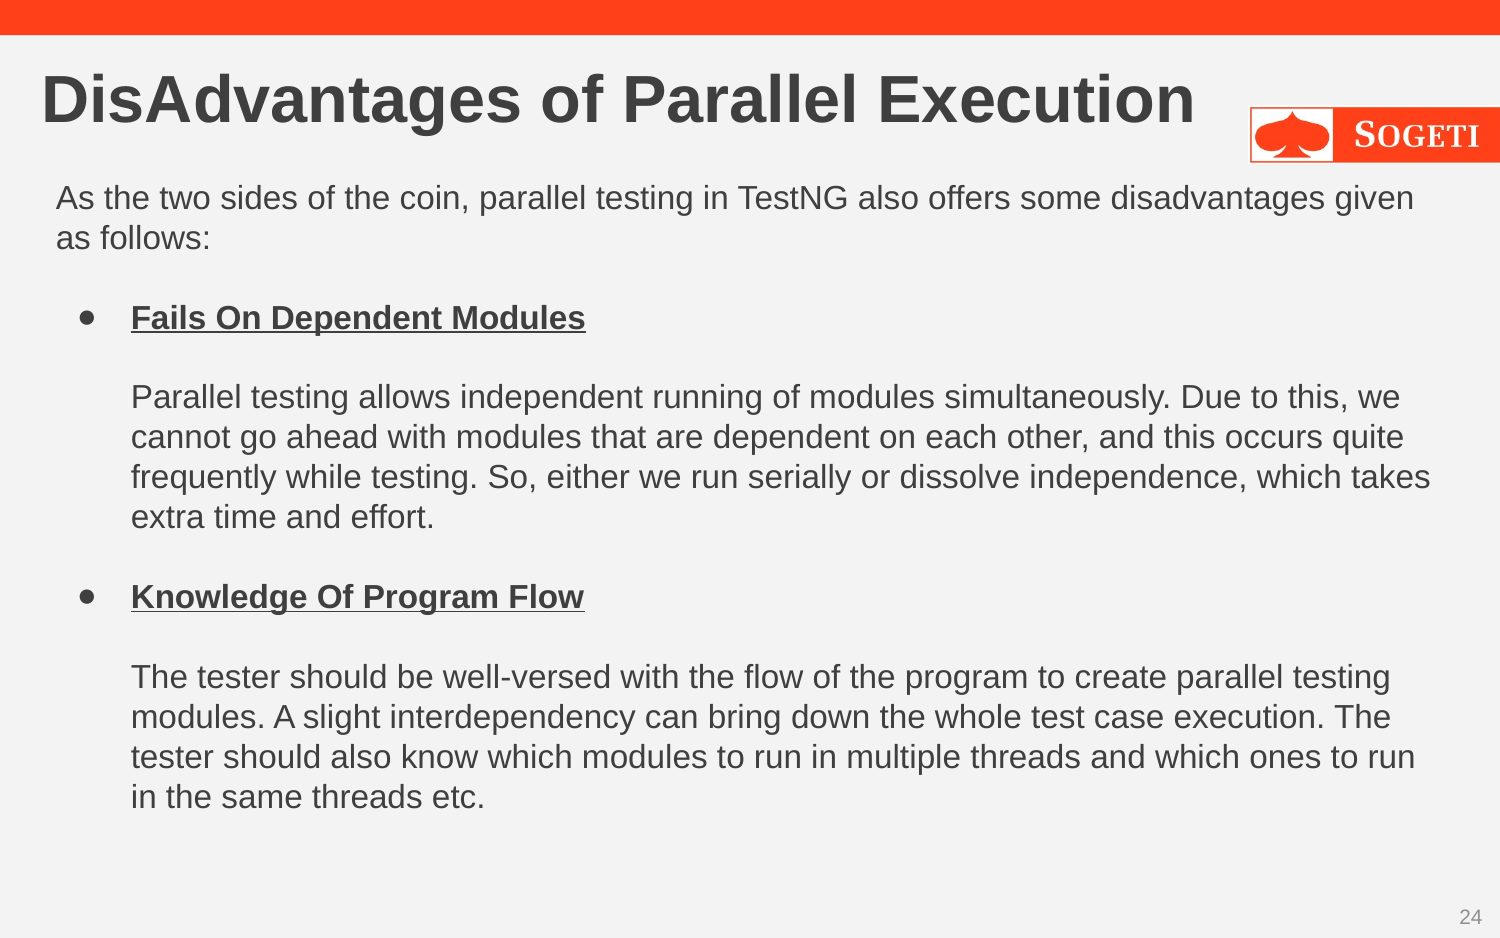

# DisAdvantages of Parallel Execution
As the two sides of the coin, parallel testing in TestNG also offers some disadvantages given as follows:

Fails On Dependent Modules

Parallel testing allows independent running of modules simultaneously. Due to this, we cannot go ahead with modules that are dependent on each other, and this occurs quite frequently while testing. So, either we run serially or dissolve independence, which takes extra time and effort.

Knowledge Of Program Flow

The tester should be well-versed with the flow of the program to create parallel testing modules. A slight interdependency can bring down the whole test case execution. The tester should also know which modules to run in multiple threads and which ones to run in the same threads etc.
24